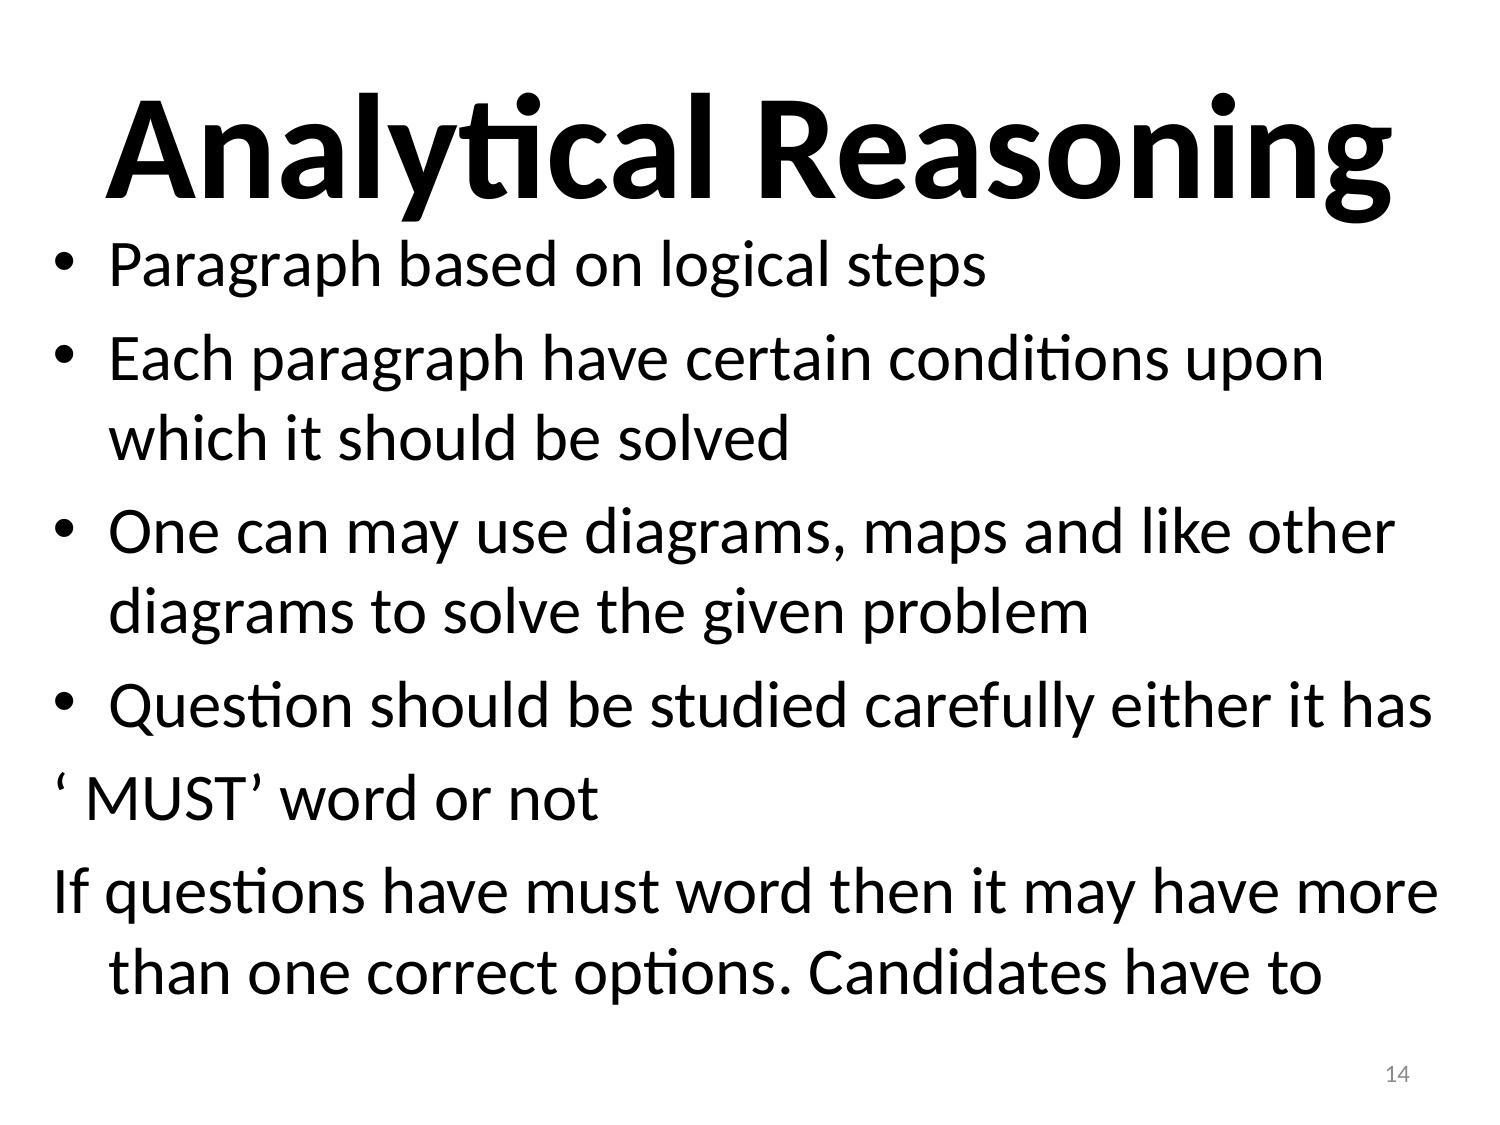

# Analytical Reasoning
Paragraph based on logical steps
Each paragraph have certain conditions upon which it should be solved
One can may use diagrams, maps and like other diagrams to solve the given problem
Question should be studied carefully either it has
‘ MUST’ word or not
If questions have must word then it may have more than one correct options. Candidates have to
14